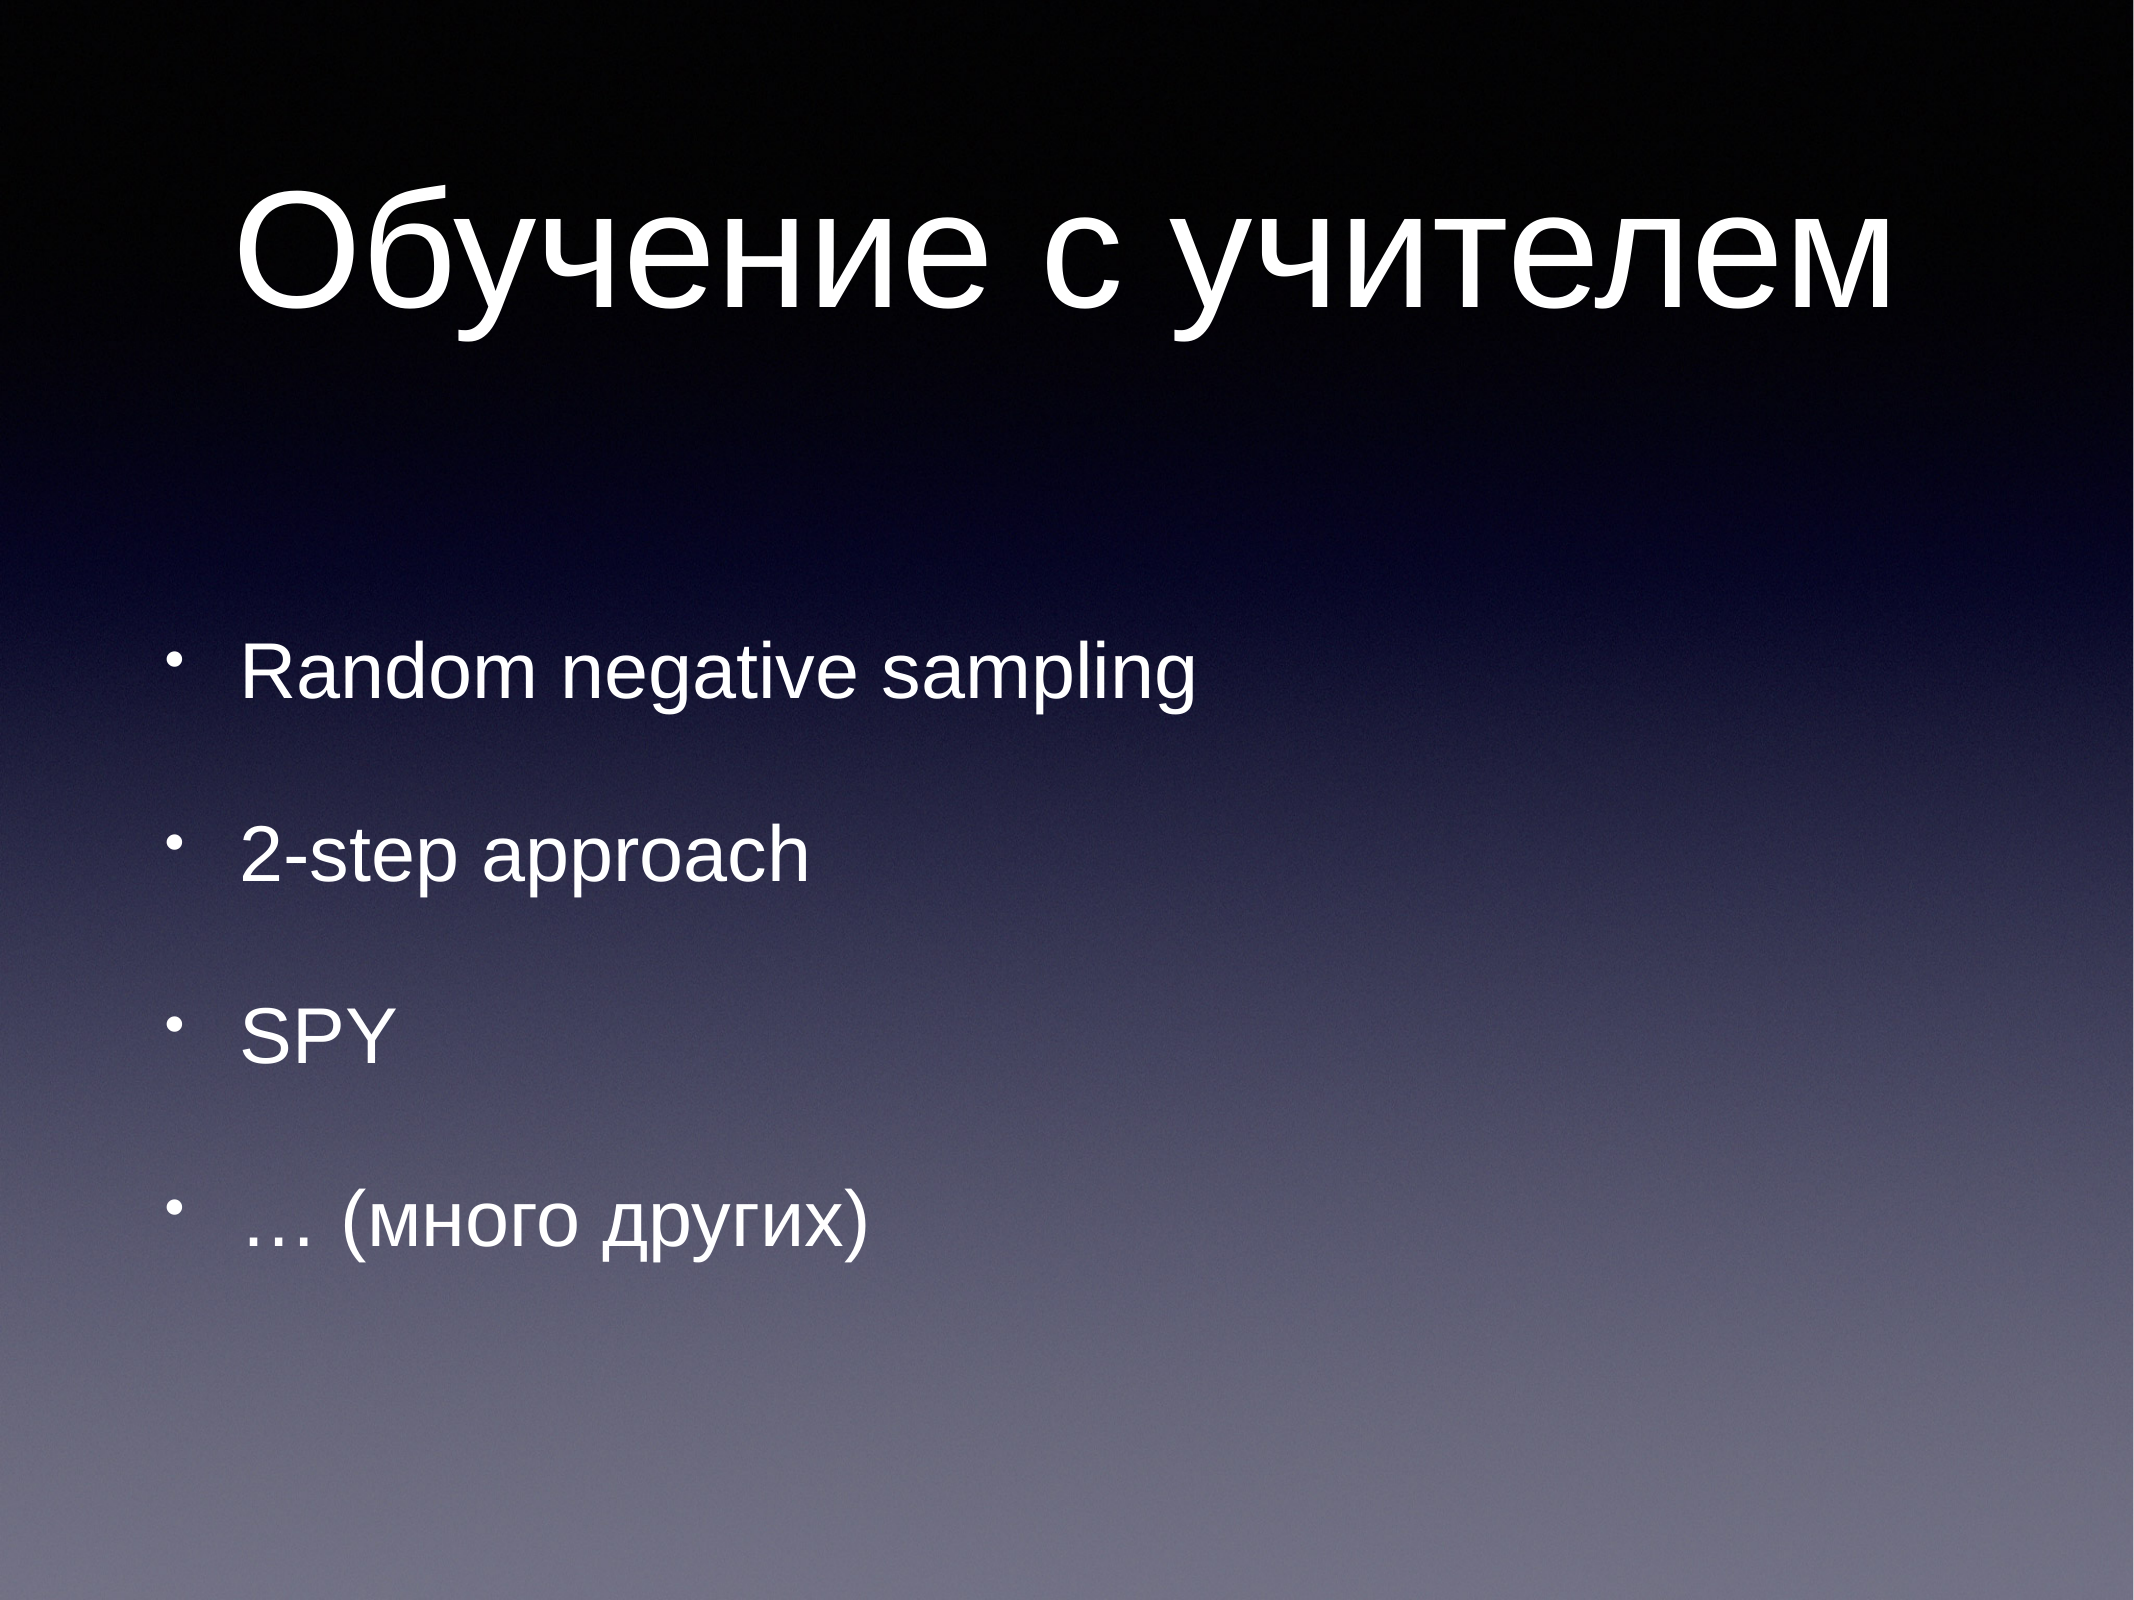

# Обучение с учителем
Random negative sampling
2-step approach
SPY
… (много других)